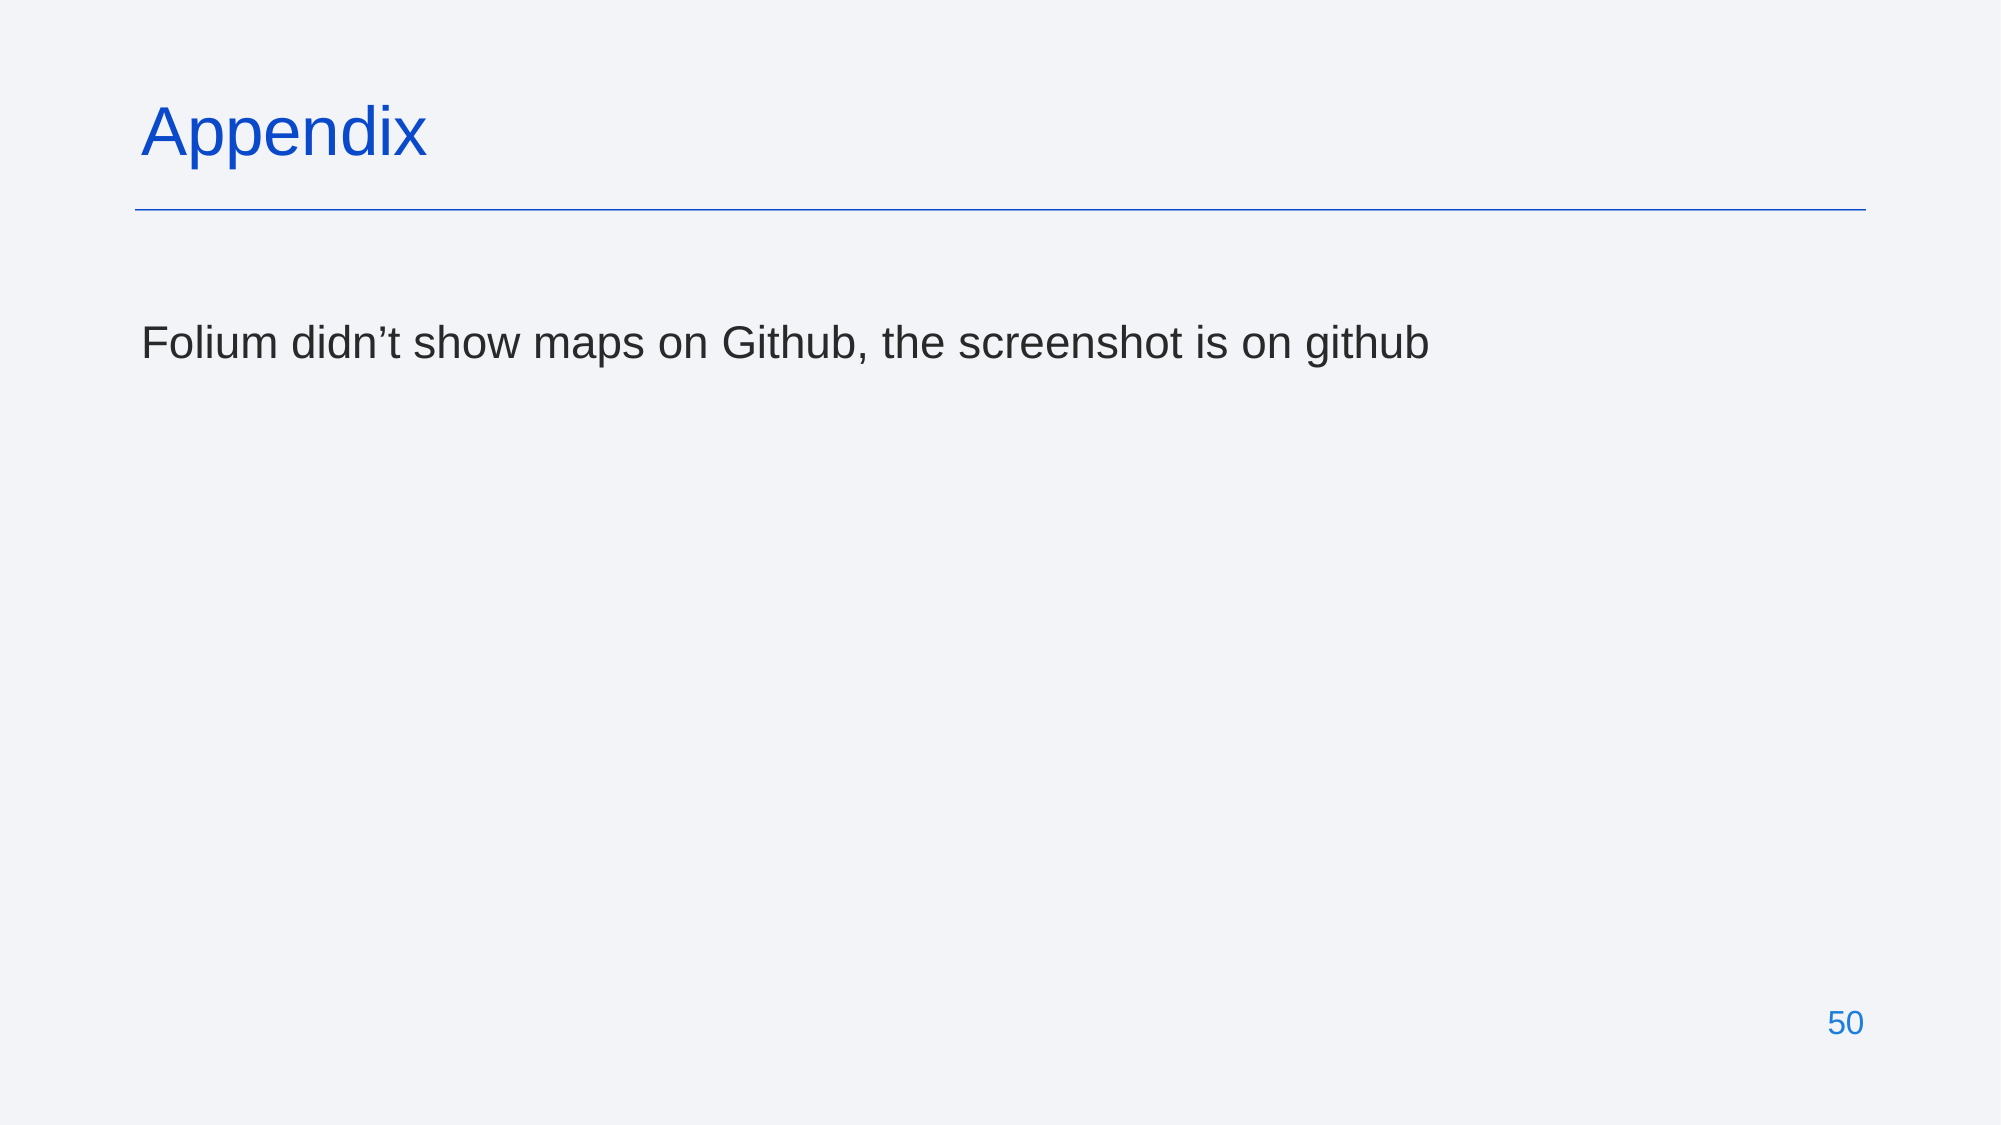

Appendix
Folium didn’t show maps on Github, the screenshot is on github
50